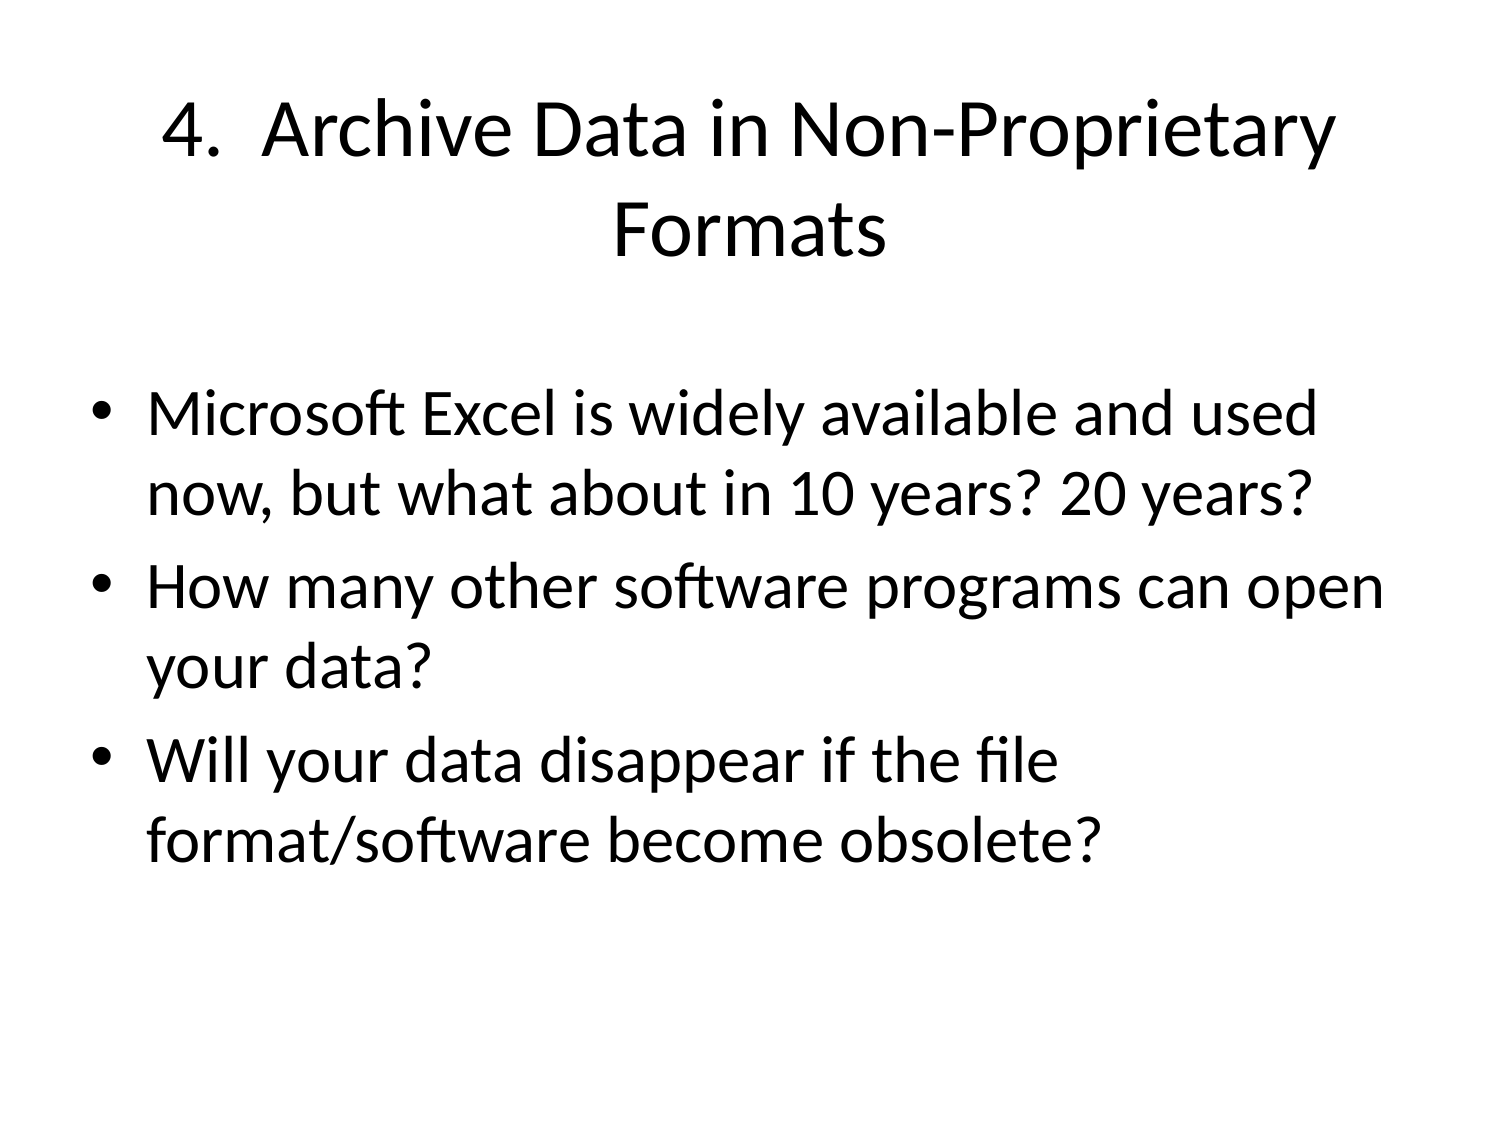

# 4.  Archive Data in Non-Proprietary Formats
Microsoft Excel is widely available and used now, but what about in 10 years? 20 years?
How many other software programs can open your data?
Will your data disappear if the file format/software become obsolete?